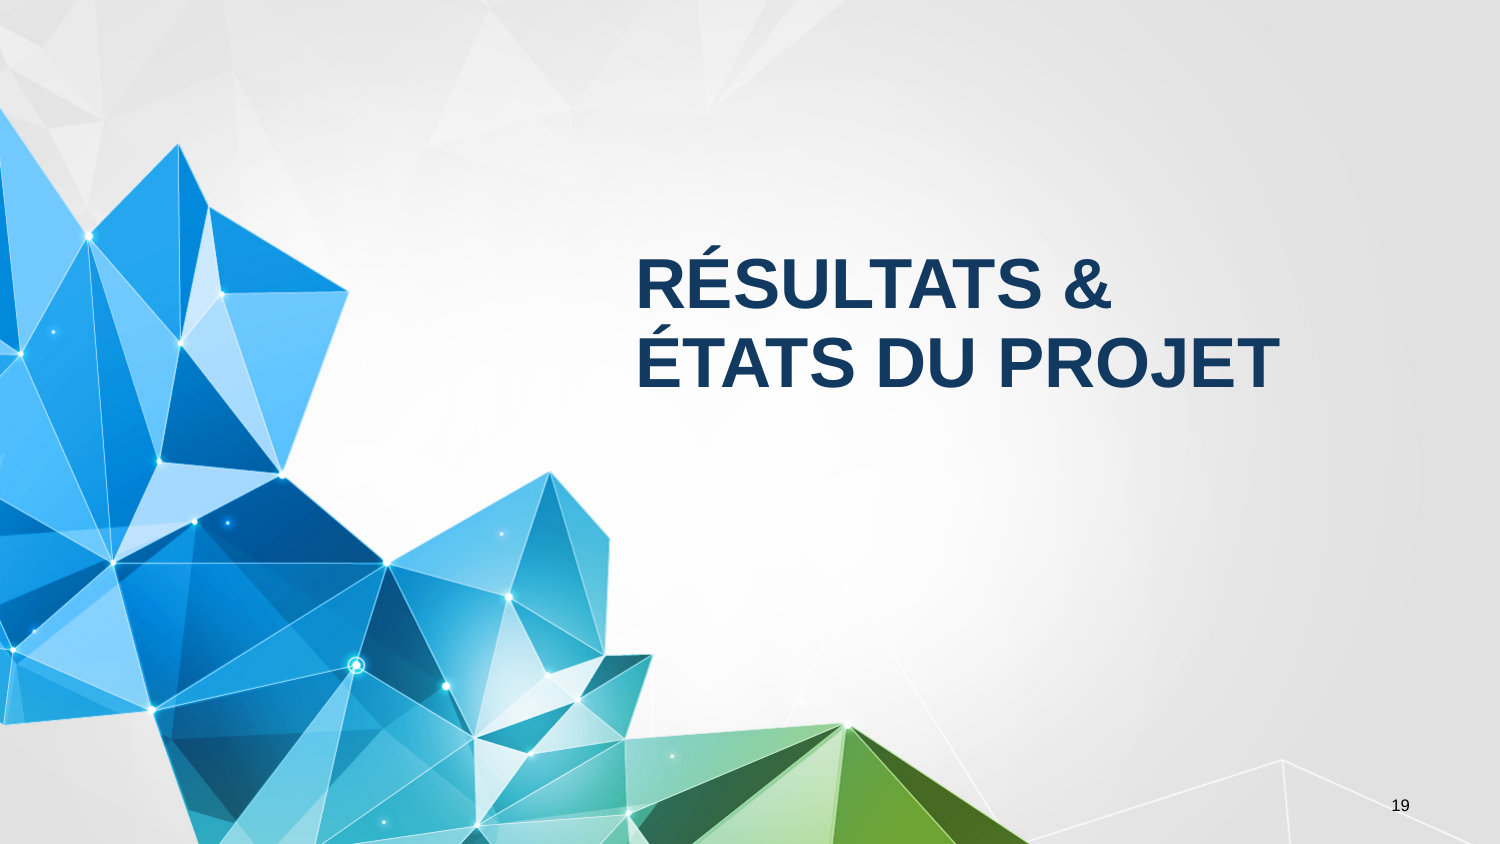

# Résultats & états du projet
19